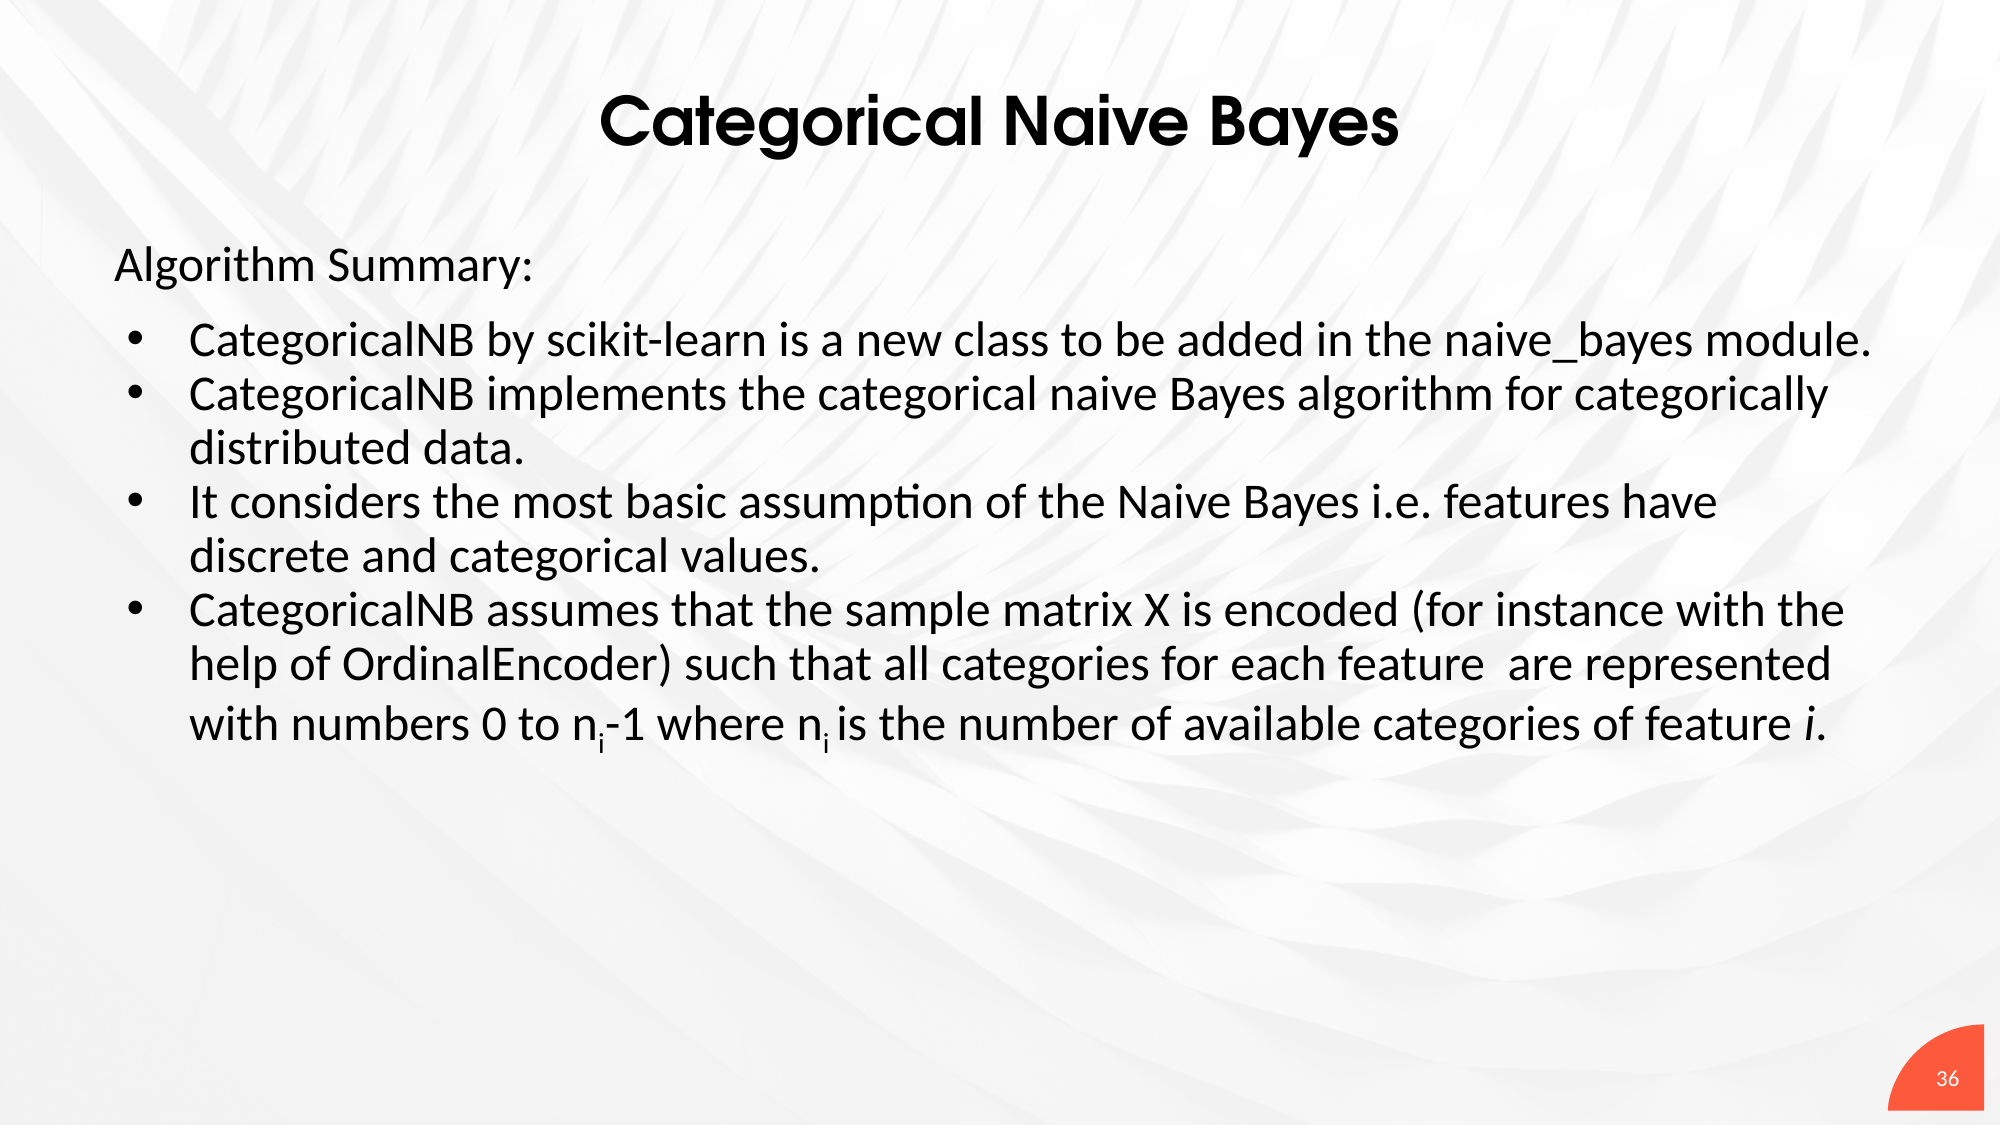

# Categorical Naive Bayes
Algorithm Summary:
CategoricalNB by scikit-learn is a new class to be added in the naive_bayes module.
CategoricalNB implements the categorical naive Bayes algorithm for categorically distributed data.
It considers the most basic assumption of the Naive Bayes i.e. features have discrete and categorical values.
CategoricalNB assumes that the sample matrix X is encoded (for instance with the help of OrdinalEncoder) such that all categories for each feature  are represented with numbers 0 to ni-1 where ni is the number of available categories of feature i.

36